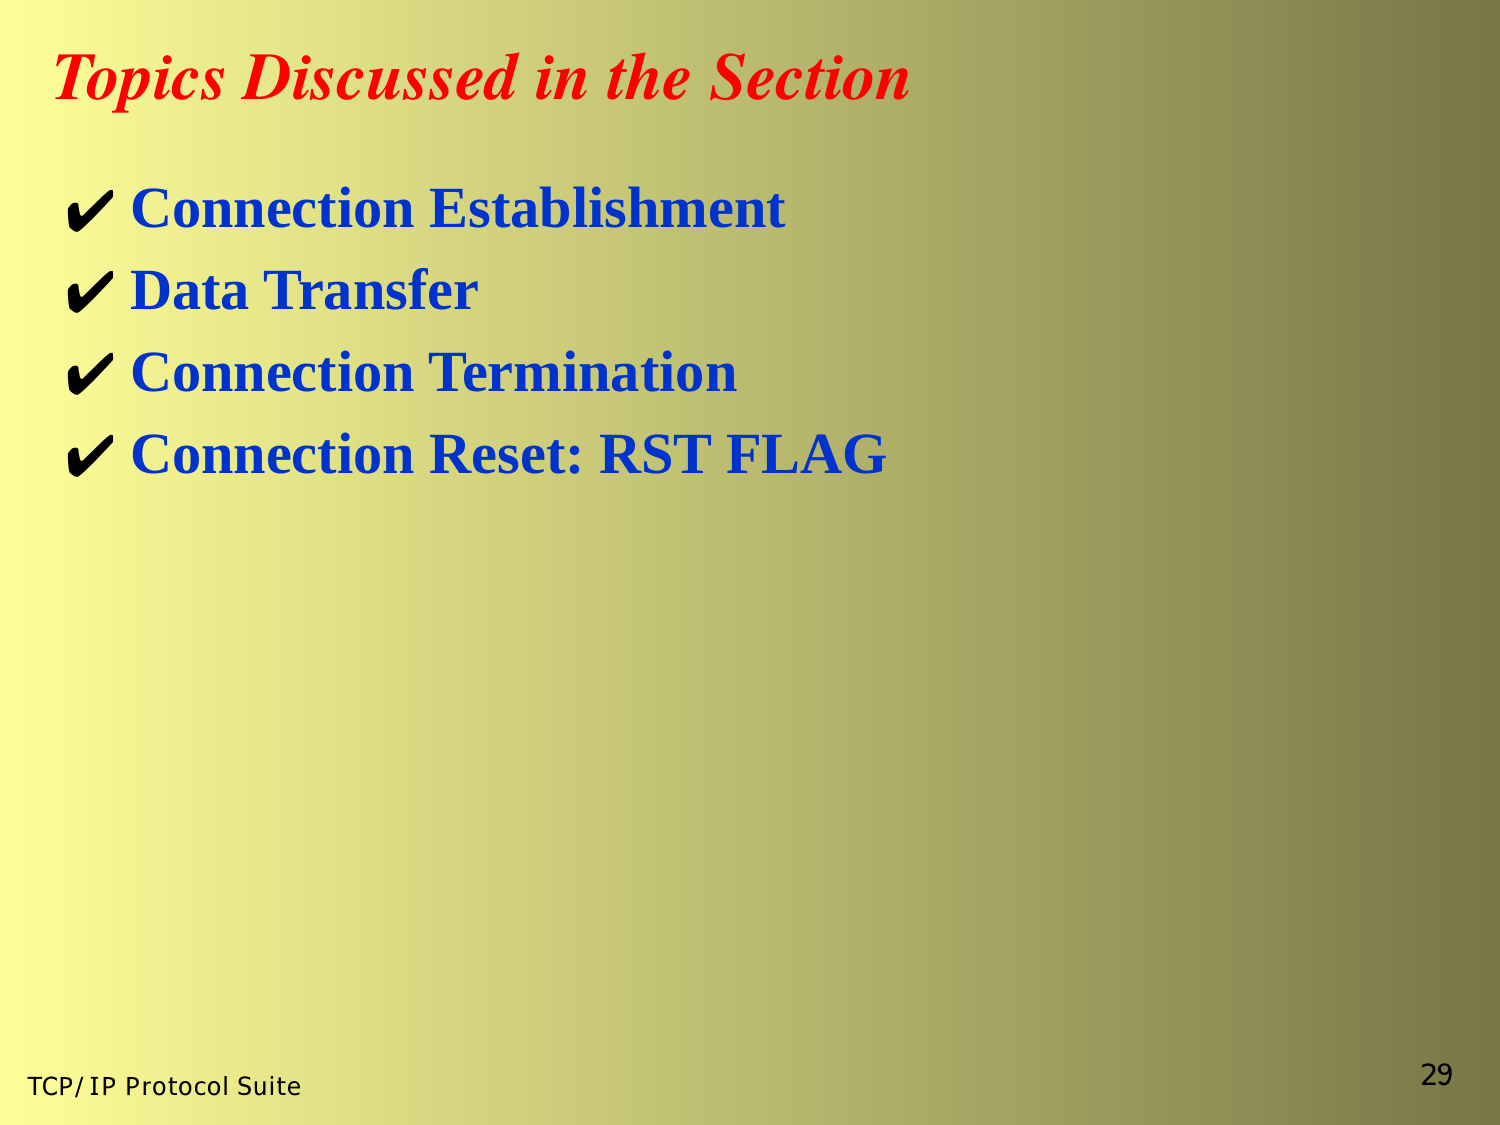

Topics Discussed in the Section
 Connection Establishment
 Data Transfer
 Connection Termination
 Connection Reset: RST FLAG
29
TCP/IP Protocol Suite